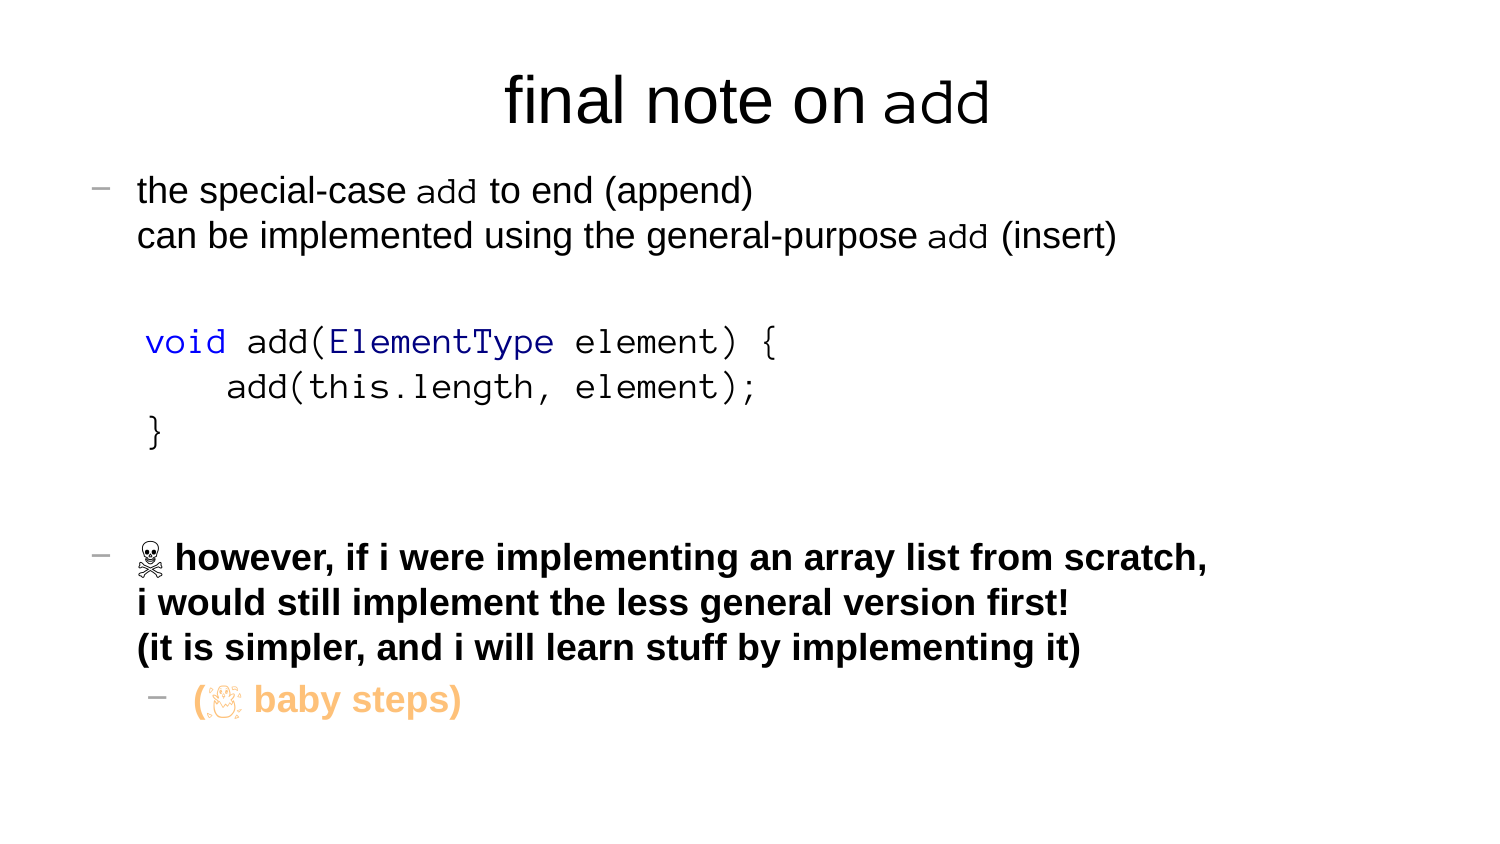

# final note on add
the special-case add to end (append)
can be implemented using the general-purpose add (insert)

void add(ElementType element) {
    add(this.length, element);
}

☠️ however, if i were implementing an array list from scratch,
i would still implement the less general version first!
(it is simpler, and i will learn stuff by implementing it)
(🐣 baby steps)